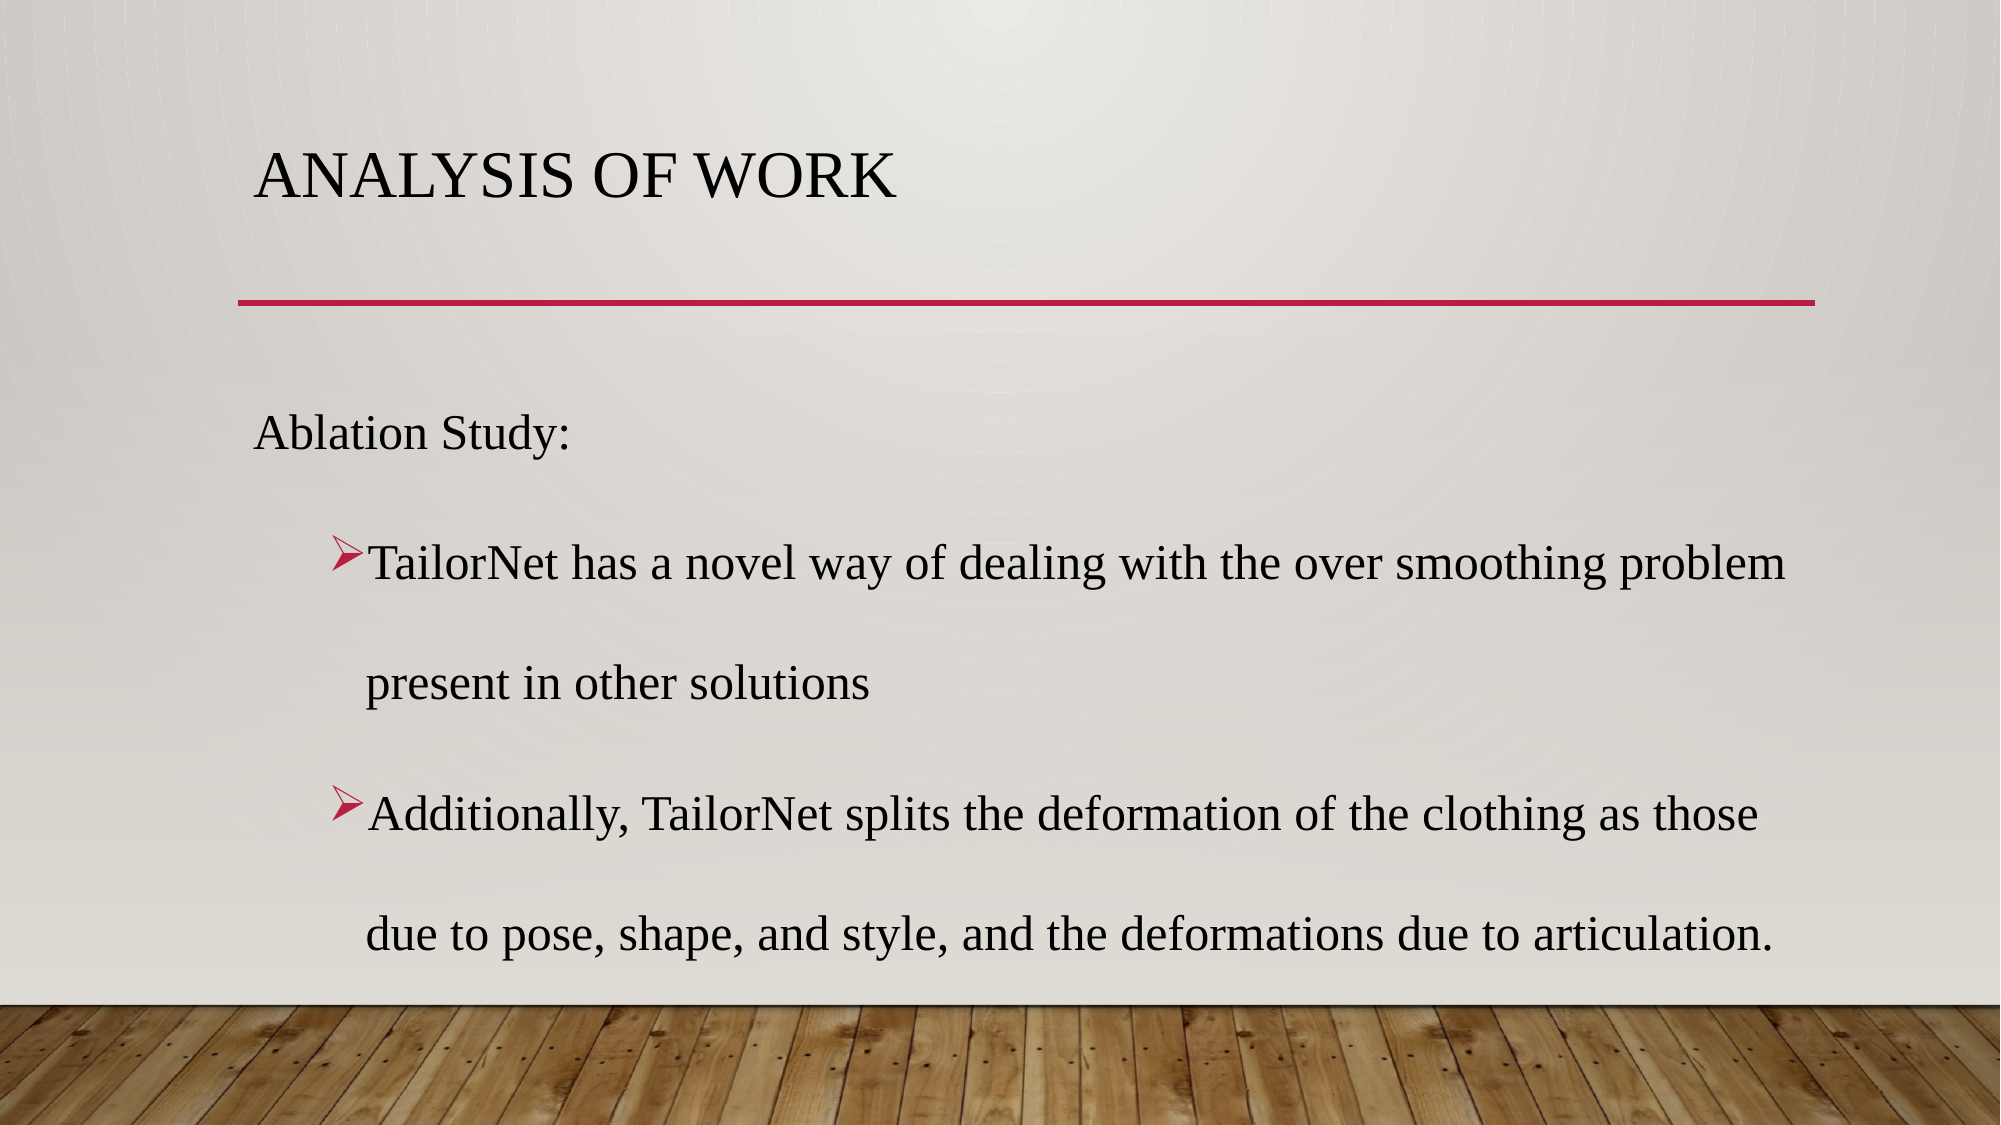

# Analysis of Work
Ablation Study:
TailorNet has a novel way of dealing with the over smoothing problem present in other solutions
Additionally, TailorNet splits the deformation of the clothing as those due to pose, shape, and style, and the deformations due to articulation.